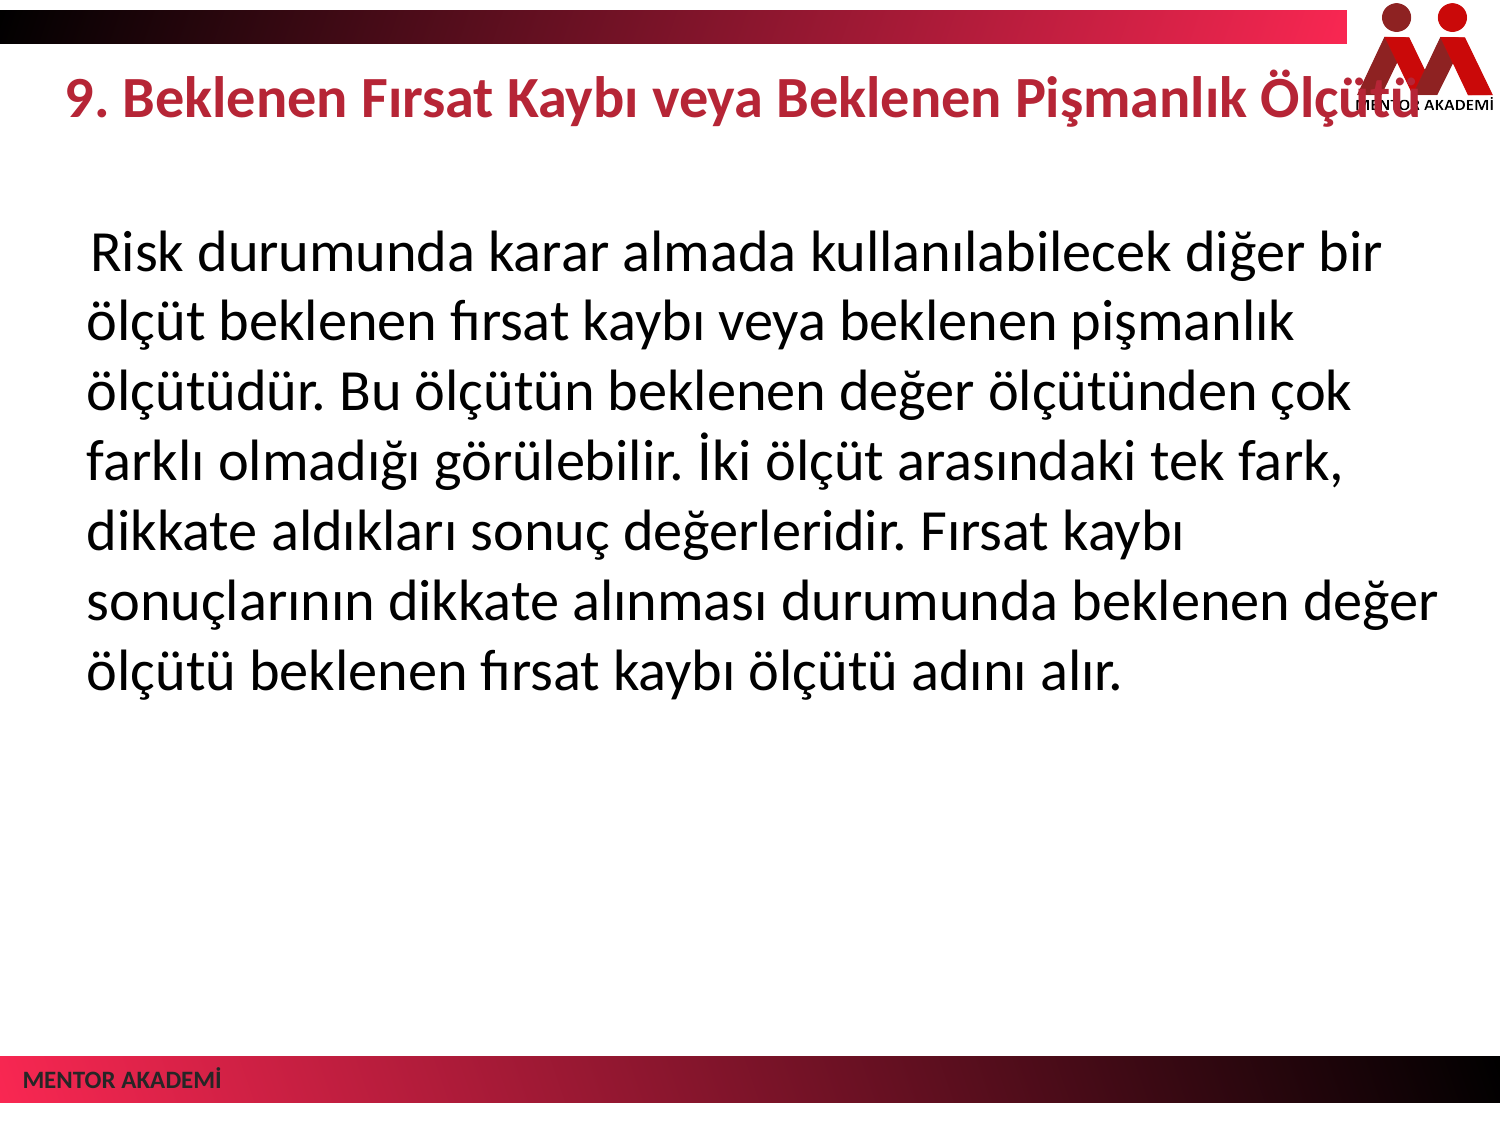

# 9. Beklenen Fırsat Kaybı veya Beklenen Pişmanlık Ölçütü
Risk durumunda karar almada kullanılabilecek diğer bir ölçüt beklenen fırsat kaybı veya beklenen pişmanlık ölçütüdür. Bu ölçütün beklenen değer ölçütünden çok farklı olmadığı görülebilir. İki ölçüt arasındaki tek fark, dikkate aldıkları sonuç değerleridir. Fırsat kaybı sonuçlarının dikkate alınması durumunda beklenen değer ölçütü beklenen fırsat kaybı ölçütü adını alır.